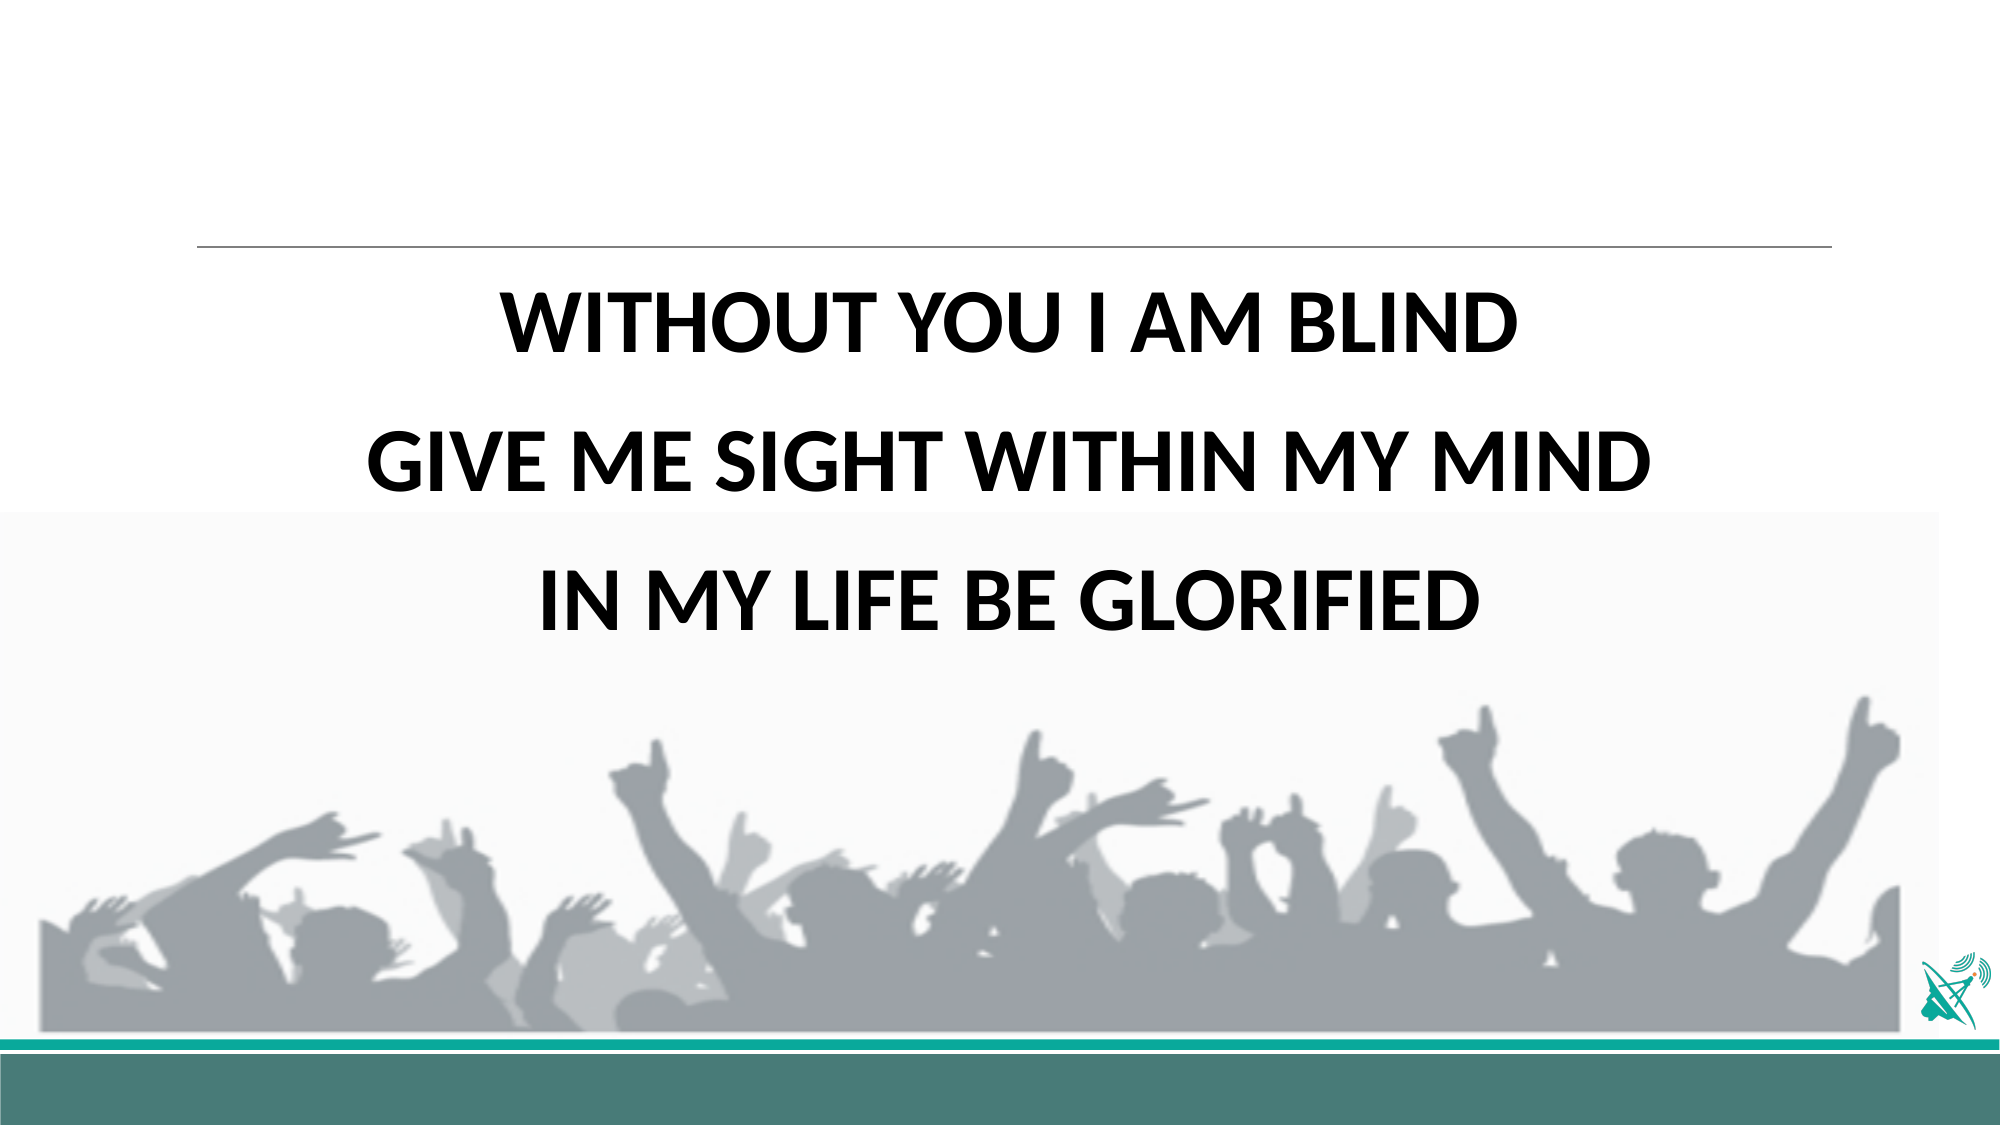

WITHOUT YOU I AM BLIND
GIVE ME SIGHT WITHIN MY MIND
IN MY LIFE BE GLORIFIED